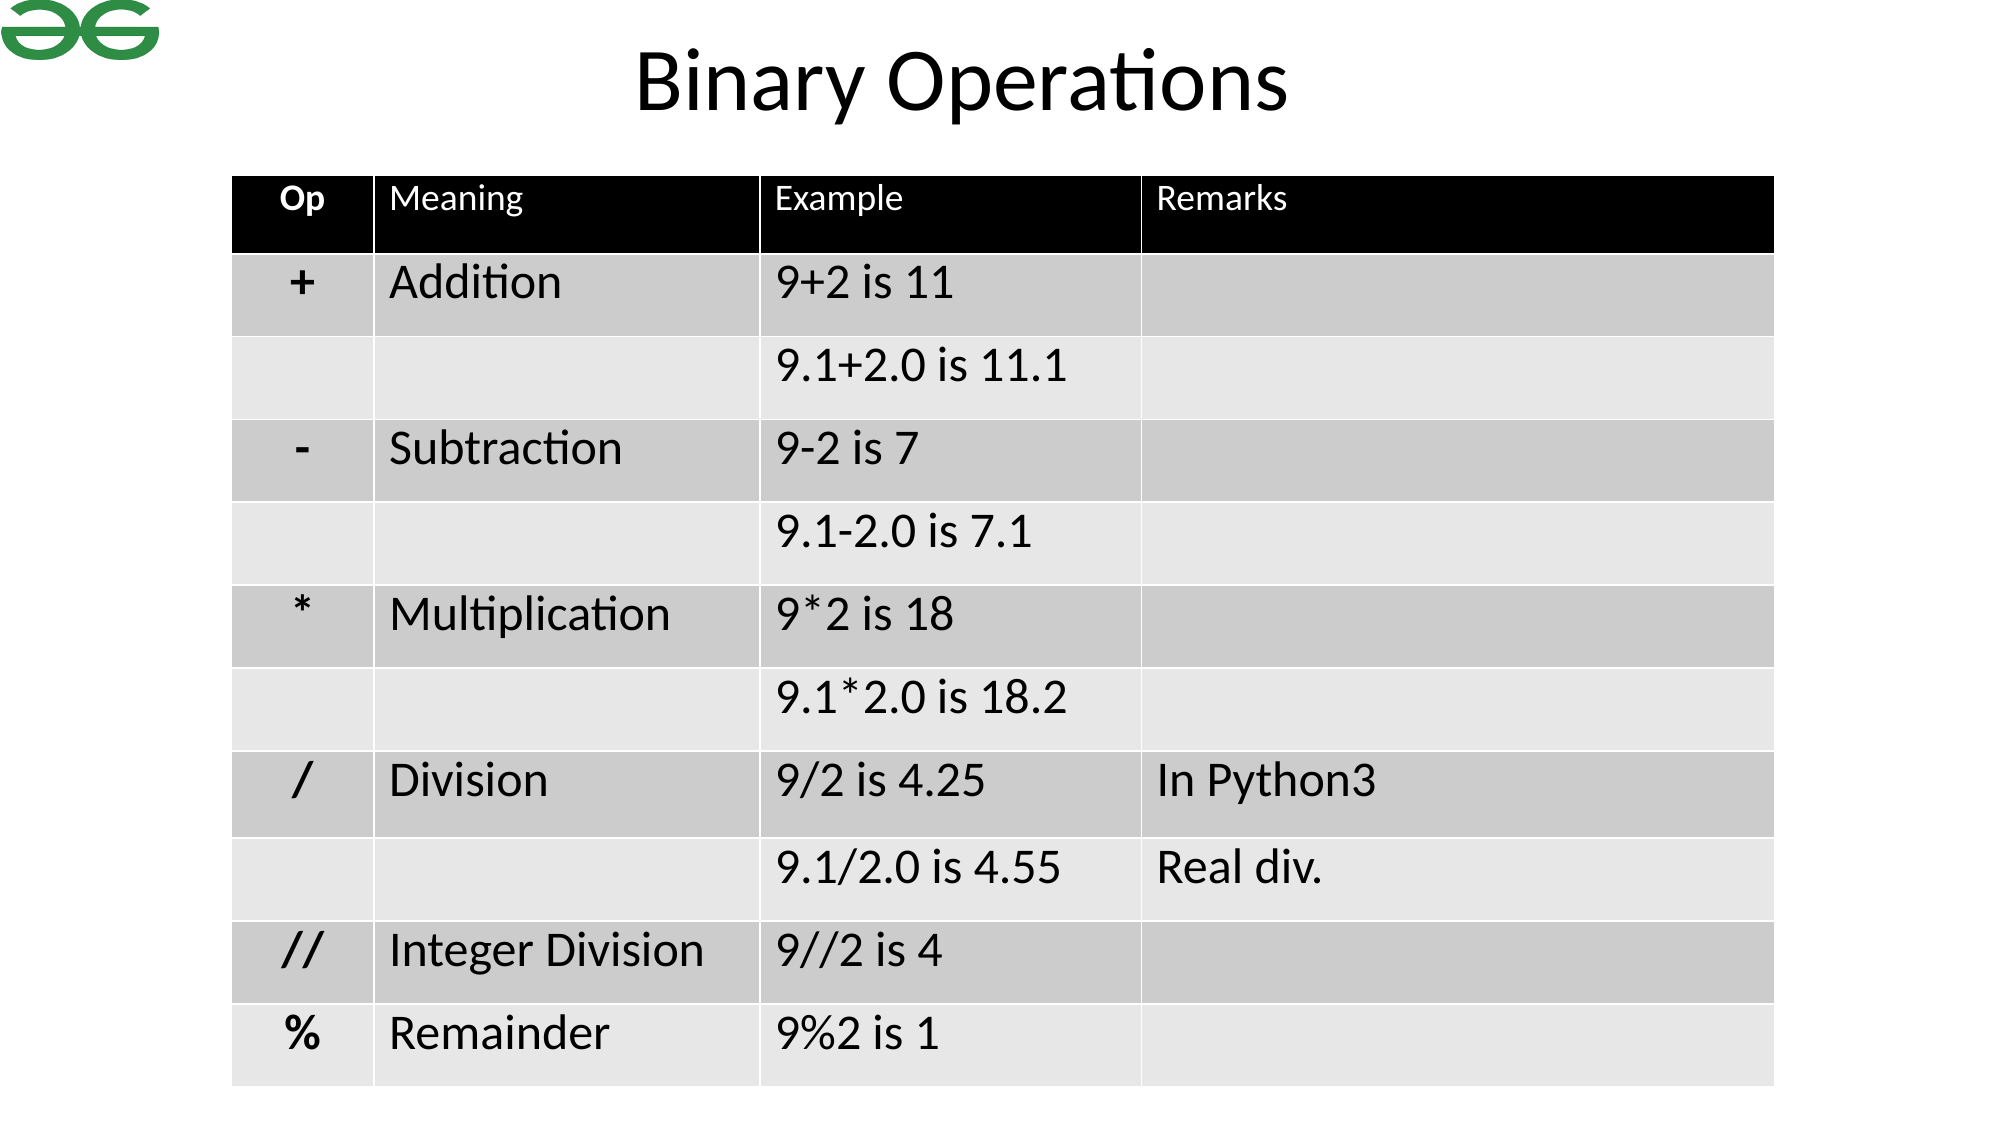

# Binary Operations
| Op | Meaning | Example | Remarks |
| --- | --- | --- | --- |
| + | Addition | 9+2 is 11 |  |
|  |  | 9.1+2.0 is 11.1 |  |
| - | Subtraction | 9-2 is 7 |  |
|  |  | 9.1-2.0 is 7.1 |  |
| \* | Multiplication | 9\*2 is 18 |  |
|  |  | 9.1\*2.0 is 18.2 |  |
| / | Division | 9/2 is 4.25 | In Python3 |
|  |  | 9.1/2.0 is 4.55 | Real div. |
| // | Integer Division | 9//2 is 4 |  |
| % | Remainder | 9%2 is 1 |  |